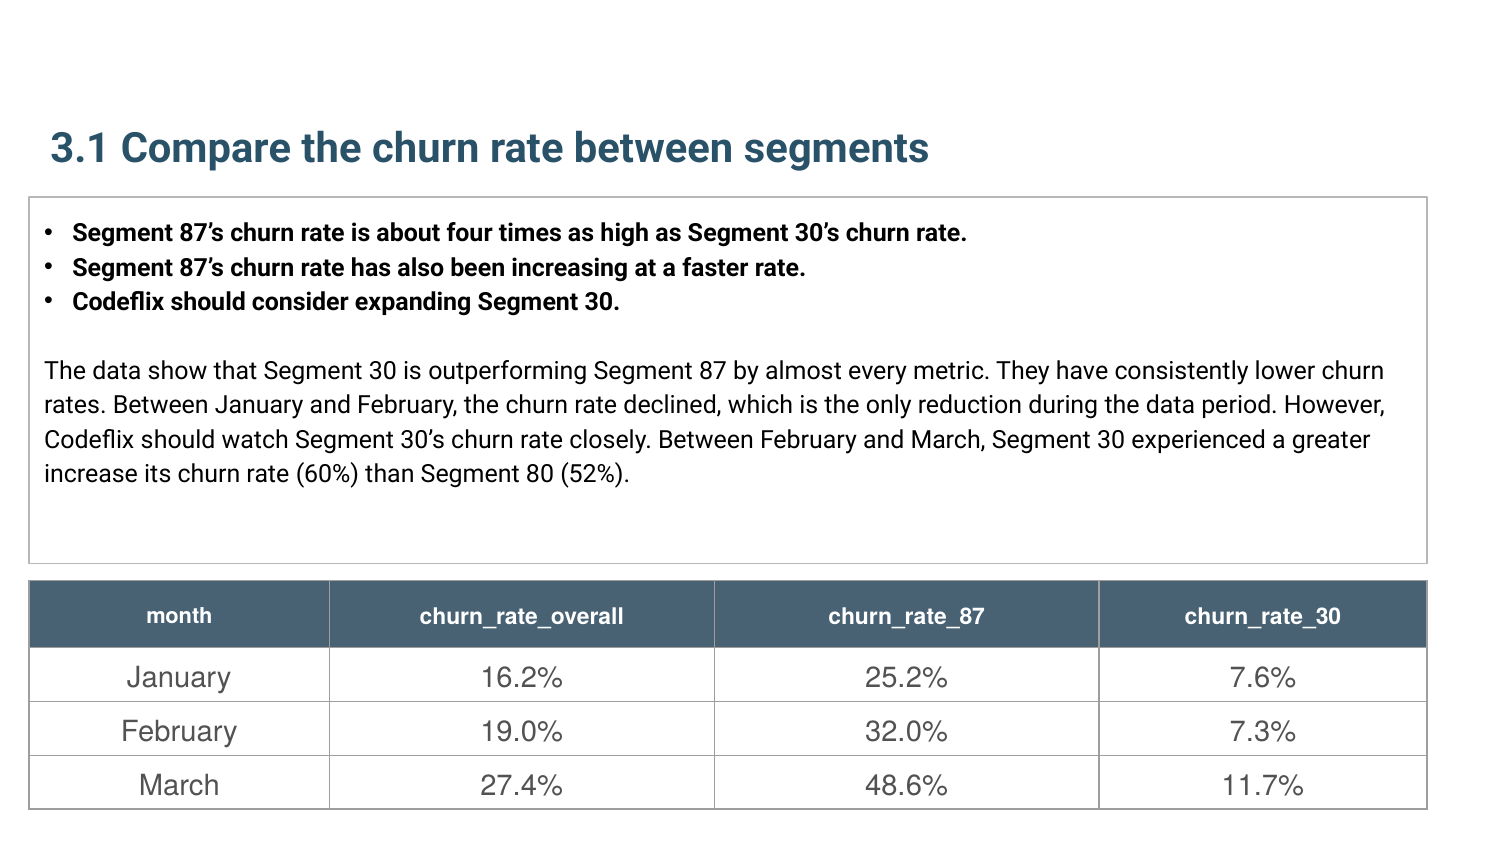

3.1 Compare the churn rate between segments
Segment 87’s churn rate is about four times as high as Segment 30’s churn rate.
Segment 87’s churn rate has also been increasing at a faster rate.
Codeflix should consider expanding Segment 30.

The data show that Segment 30 is outperforming Segment 87 by almost every metric. They have consistently lower churn rates. Between January and February, the churn rate declined, which is the only reduction during the data period. However, Codeflix should watch Segment 30’s churn rate closely. Between February and March, Segment 30 experienced a greater increase its churn rate (60%) than Segment 80 (52%).

| month | churn\_rate\_overall | churn\_rate\_87 | churn\_rate\_30 |
| --- | --- | --- | --- |
| January | 16.2% | 25.2% | 7.6% |
| February | 19.0% | 32.0% | 7.3% |
| March | 27.4% | 48.6% | 11.7% |